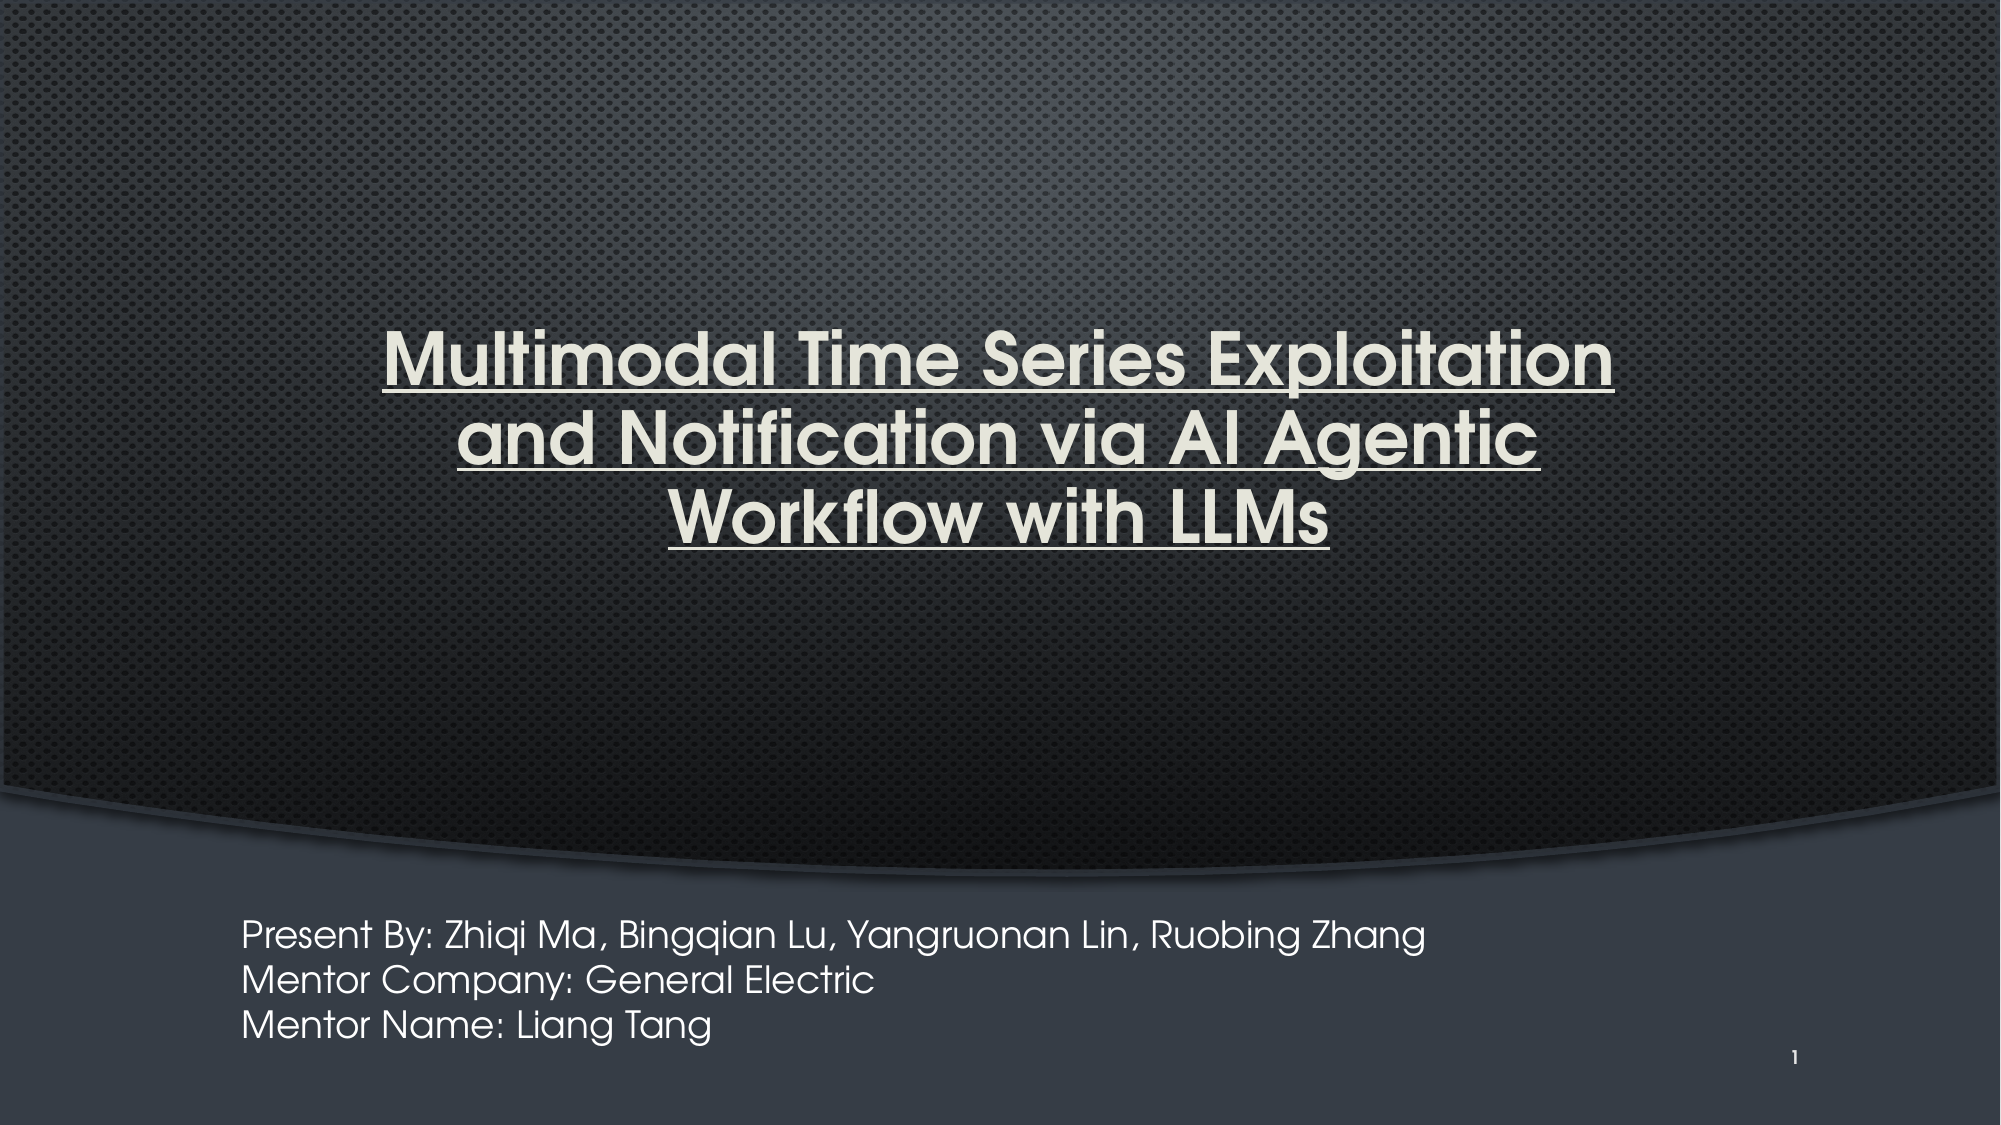

# Multimodal Time Series Exploitation and Notification via AI Agentic Workflow with LLMs
Present By: Zhiqi Ma, Bingqian Lu, Yangruonan Lin, Ruobing Zhang
Mentor Company: General Electric
Mentor Name: Liang Tang
1